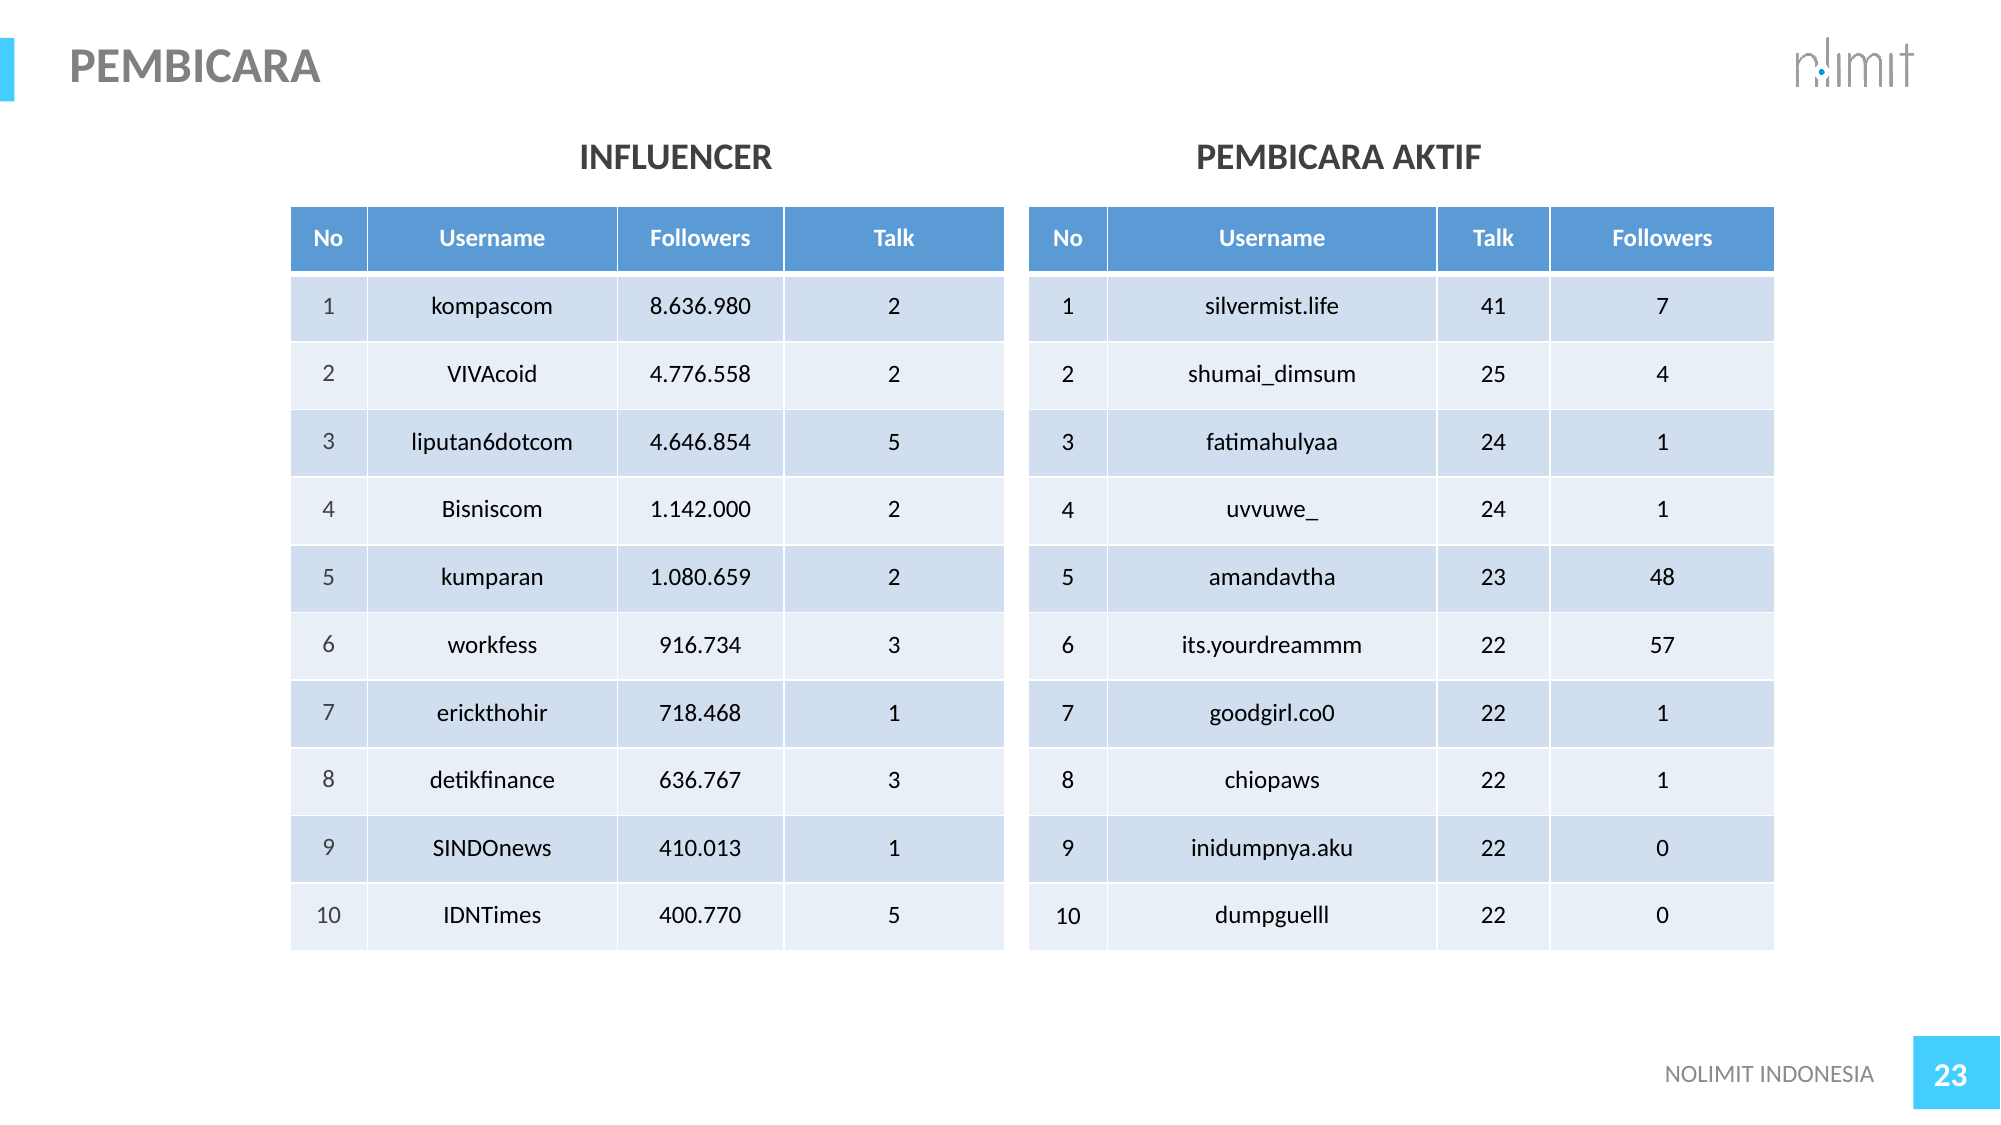

# PEMBICARA
PEMBICARA AKTIF
INFLUENCER
| No | Username | Followers | Talk |
| --- | --- | --- | --- |
| 1 | kompascom | 8.636.980 | 2 |
| 2 | VIVAcoid | 4.776.558 | 2 |
| 3 | liputan6dotcom | 4.646.854 | 5 |
| 4 | Bisniscom | 1.142.000 | 2 |
| 5 | kumparan | 1.080.659 | 2 |
| 6 | workfess | 916.734 | 3 |
| 7 | erickthohir | 718.468 | 1 |
| 8 | detikfinance | 636.767 | 3 |
| 9 | SINDOnews | 410.013 | 1 |
| 10 | IDNTimes | 400.770 | 5 |
| No | Username | Talk | Followers |
| --- | --- | --- | --- |
| 1 | silvermist.life | 41 | 7 |
| 2 | shumai\_dimsum | 25 | 4 |
| 3 | fatimahulyaa | 24 | 1 |
| 4 | uvvuwe\_ | 24 | 1 |
| 5 | amandavtha | 23 | 48 |
| 6 | its.yourdreammm | 22 | 57 |
| 7 | goodgirl.co0 | 22 | 1 |
| 8 | chiopaws | 22 | 1 |
| 9 | inidumpnya.aku | 22 | 0 |
| 10 | dumpguelll | 22 | 0 |
NOLIMIT INDONESIA
23